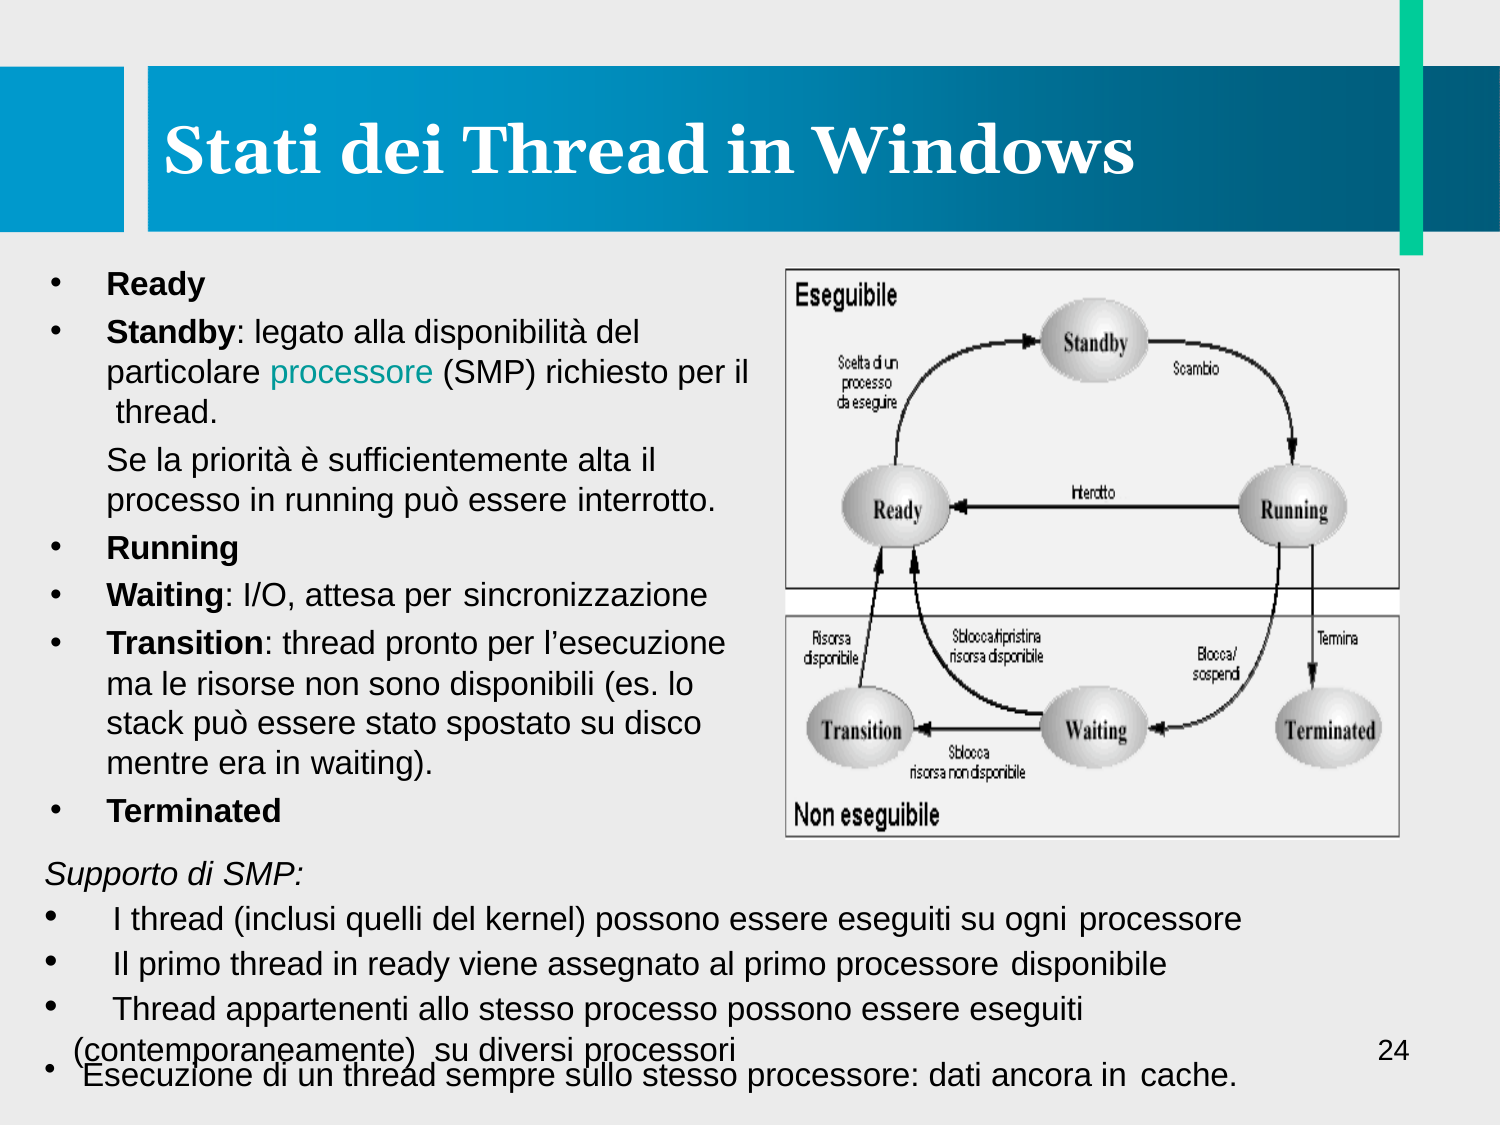

# Stati dei Thread in Windows

Ready
Standby: legato alla disponibilità del  particolare processore (SMP) richiesto per il  thread.
Se la priorità è sufficientemente alta il
processo in running può essere interrotto.
Running
Waiting: I/O, attesa per sincronizzazione
Transition: thread pronto per l’esecuzione  ma le risorse non sono disponibili (es. lo  stack può essere stato spostato su disco  mentre era in waiting).
Terminated
Supporto di SMP:

	I thread (inclusi quelli del kernel) possono essere eseguiti su ogni processore
	Il primo thread in ready viene assegnato al primo processore disponibile
	Thread appartenenti allo stesso processo possono essere eseguiti (contemporaneamente)  su diversi processori
24
Esecuzione di un thread sempre sullo stesso processore: dati ancora in cache.